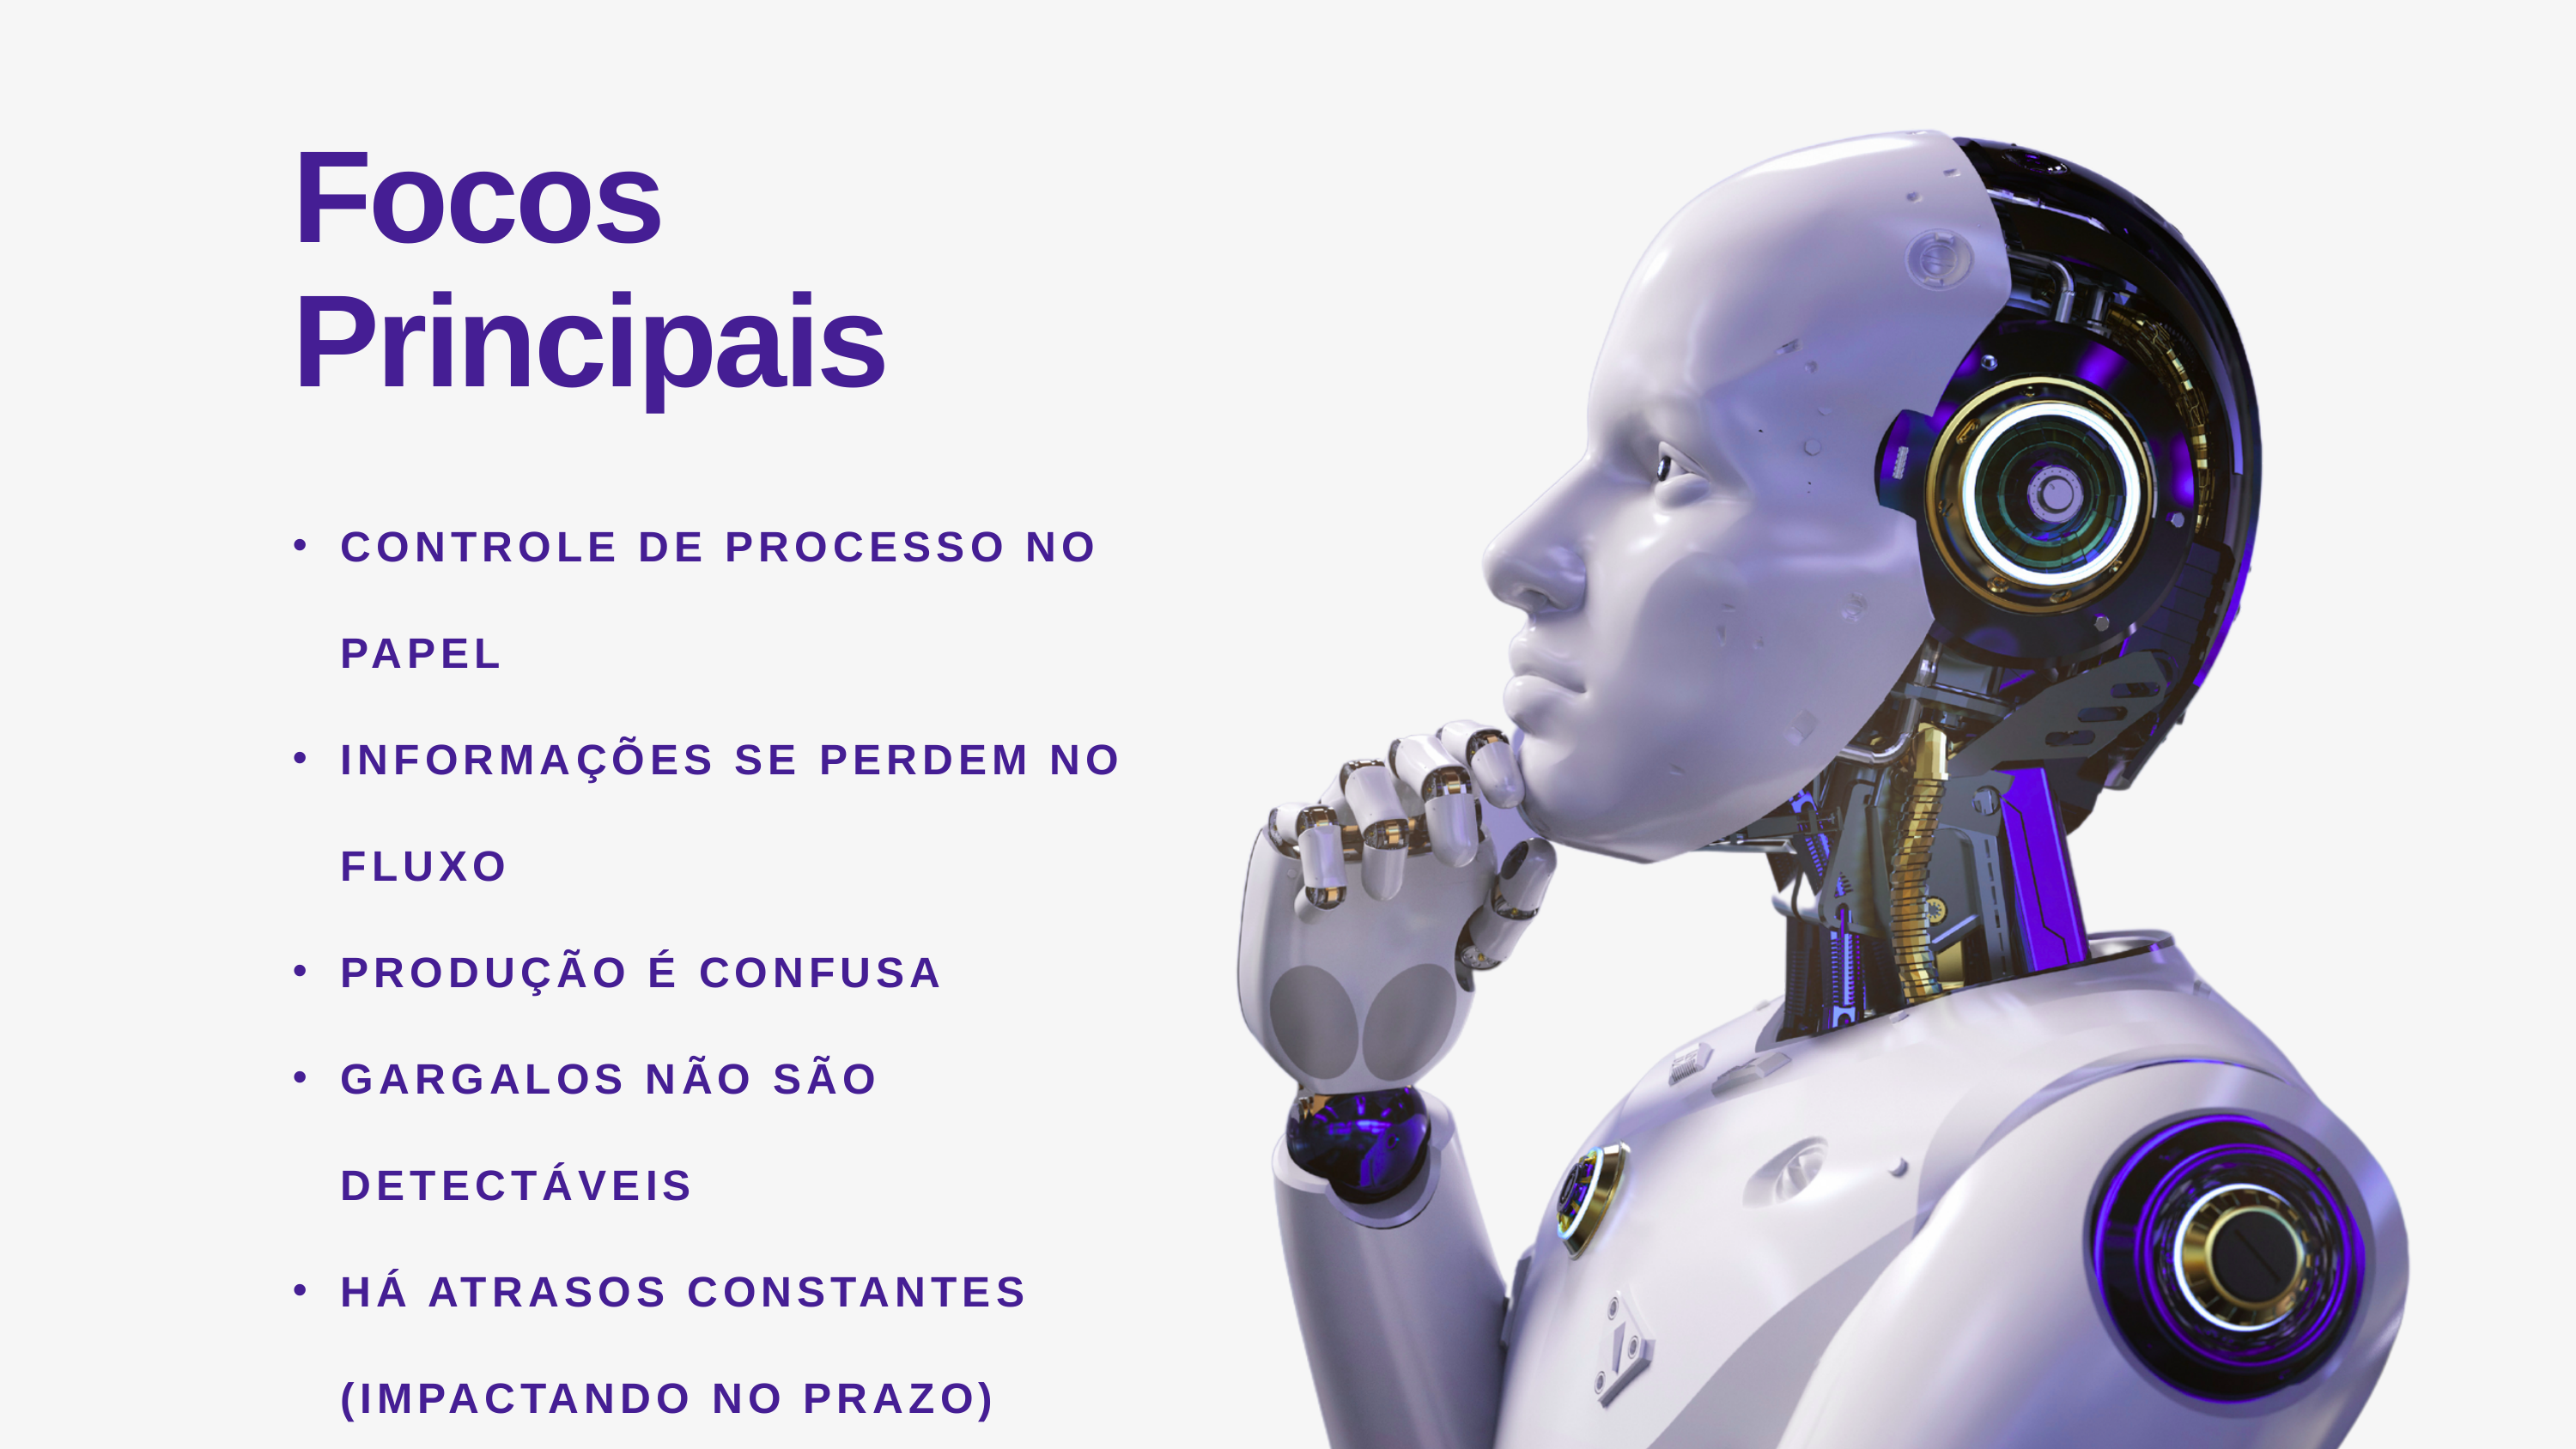

Focos Principais
CONTROLE DE PROCESSO NO PAPEL
INFORMAÇÕES SE PERDEM NO FLUXO
PRODUÇÃO É CONFUSA
GARGALOS NÃO SÃO DETECTÁVEIS
HÁ ATRASOS CONSTANTES (IMPACTANDO NO PRAZO)